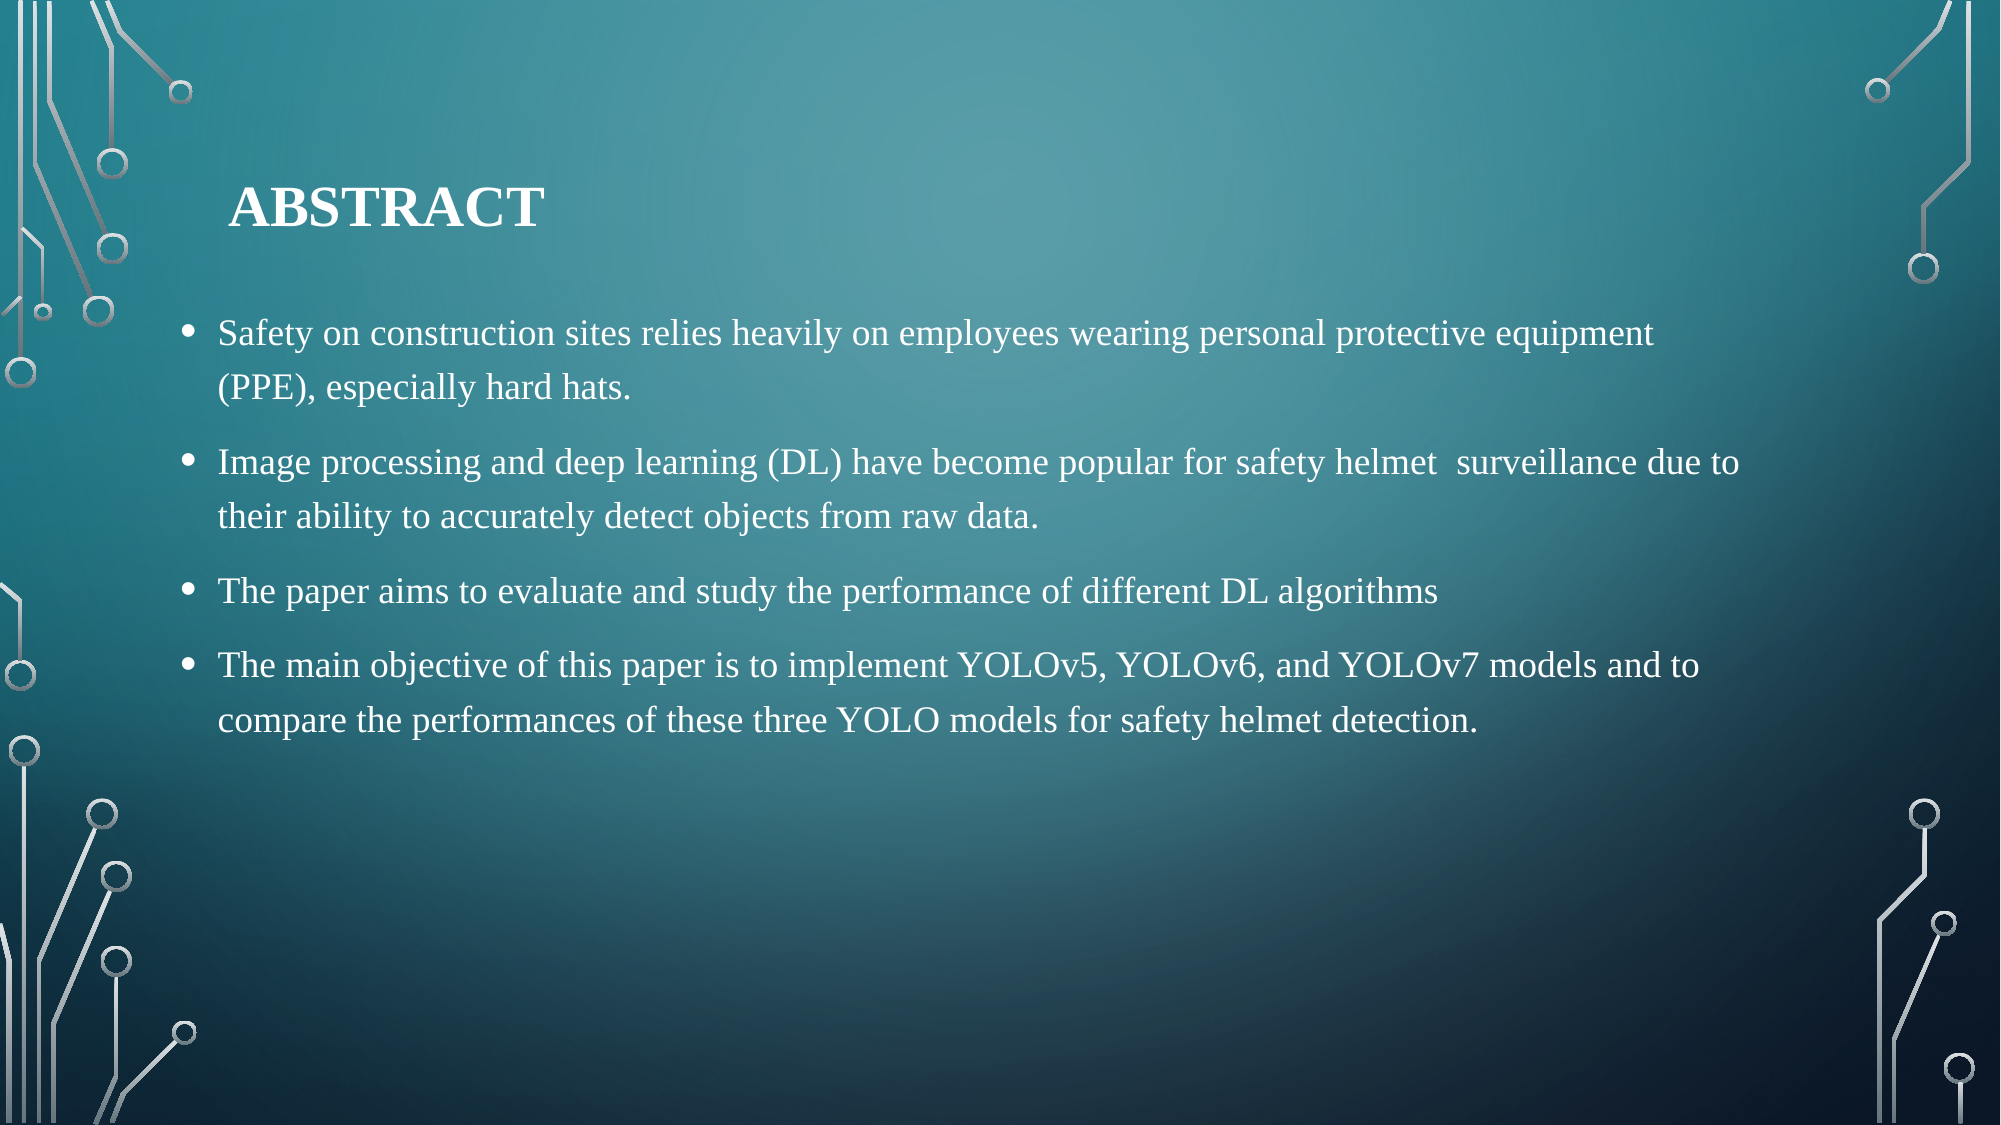

# Abstract
Safety on construction sites relies heavily on employees wearing personal protective equipment (PPE), especially hard hats.
Image processing and deep learning (DL) have become popular for safety helmet  surveillance due to their ability to accurately detect objects from raw data.
The paper aims to evaluate and study the performance of different DL algorithms
The main objective of this paper is to implement YOLOv5, YOLOv6, and YOLOv7 models and to compare the performances of these three YOLO models for safety helmet detection.